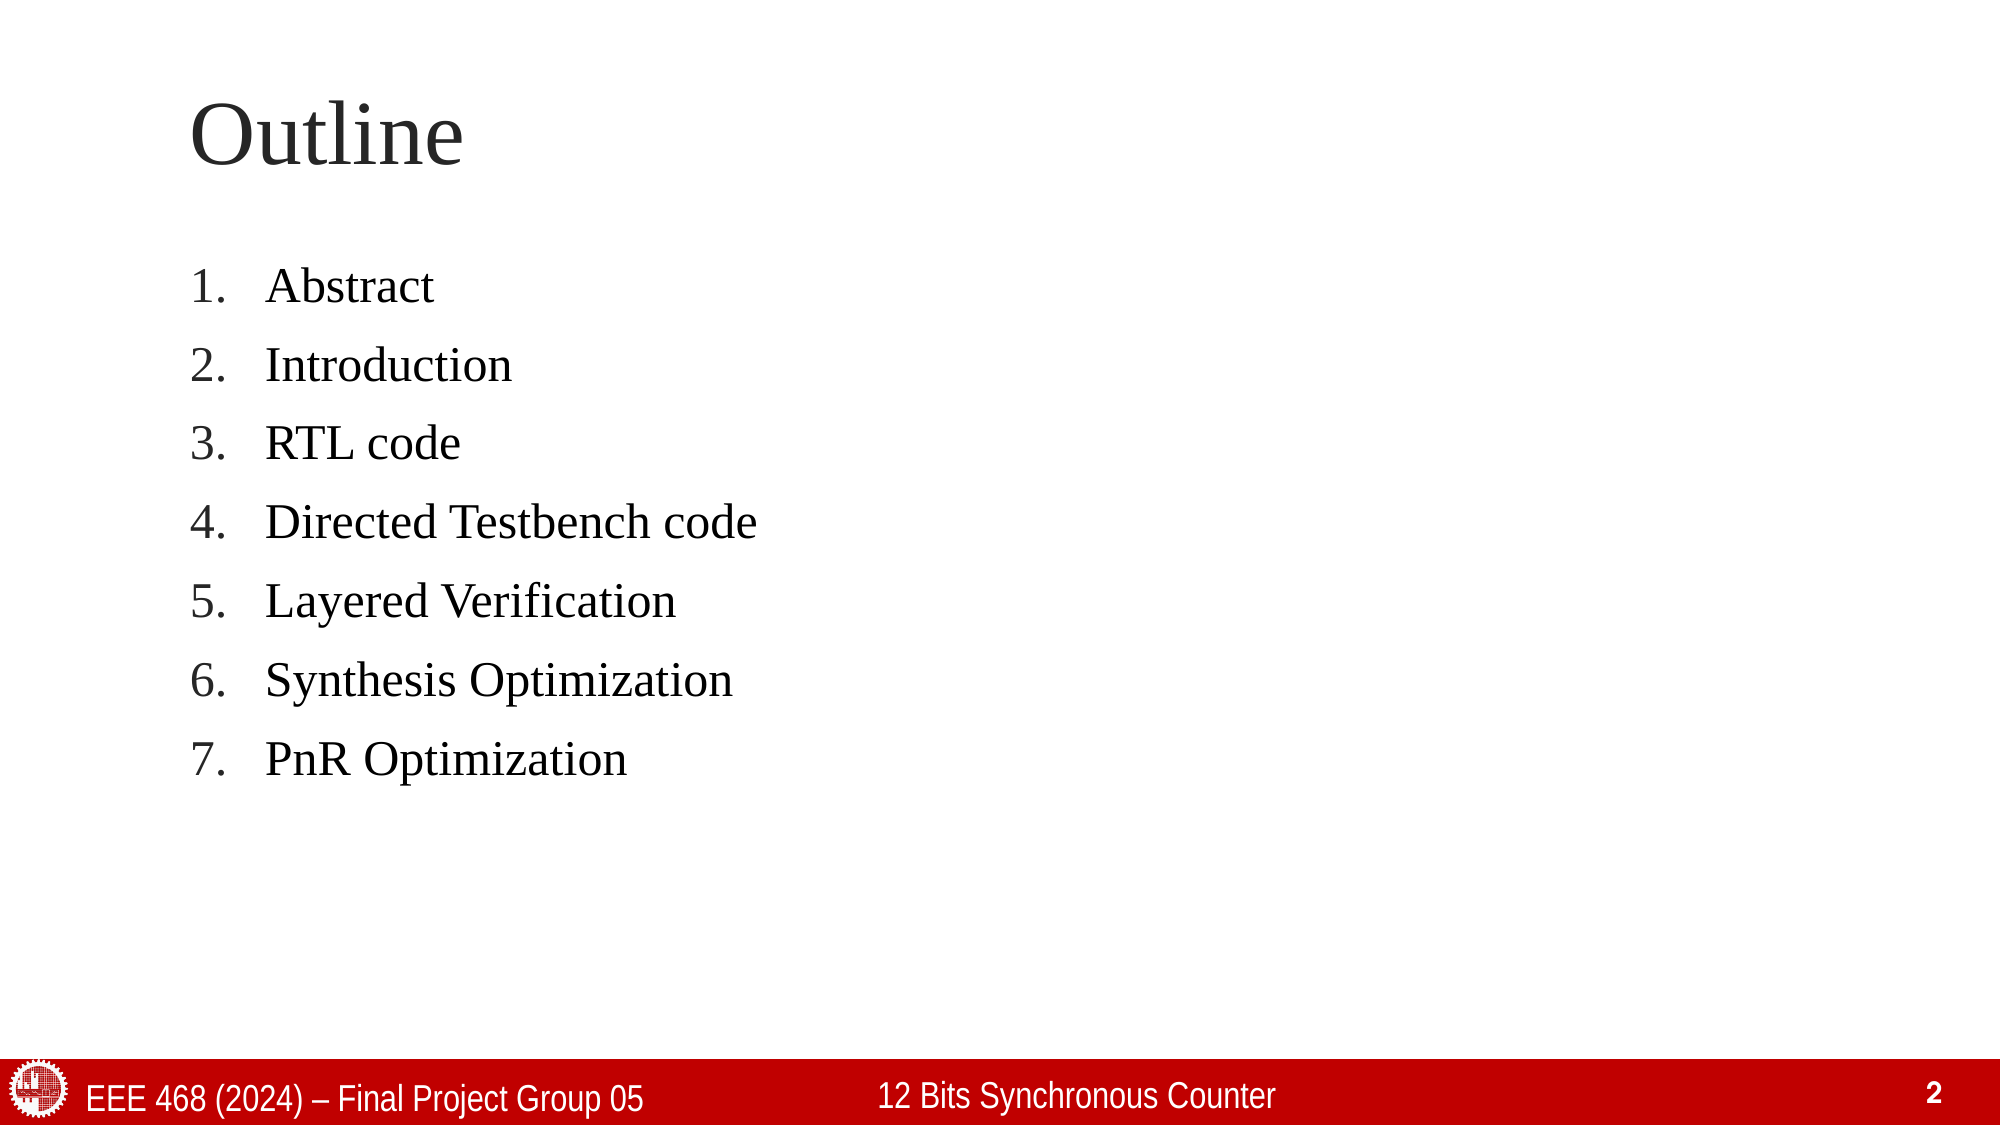

# Outline
Abstract
Introduction
RTL code
Directed Testbench code
Layered Verification
Synthesis Optimization
PnR Optimization
12 Bits Synchronous Counter
EEE 468 (2024) – Final Project Group 05
2